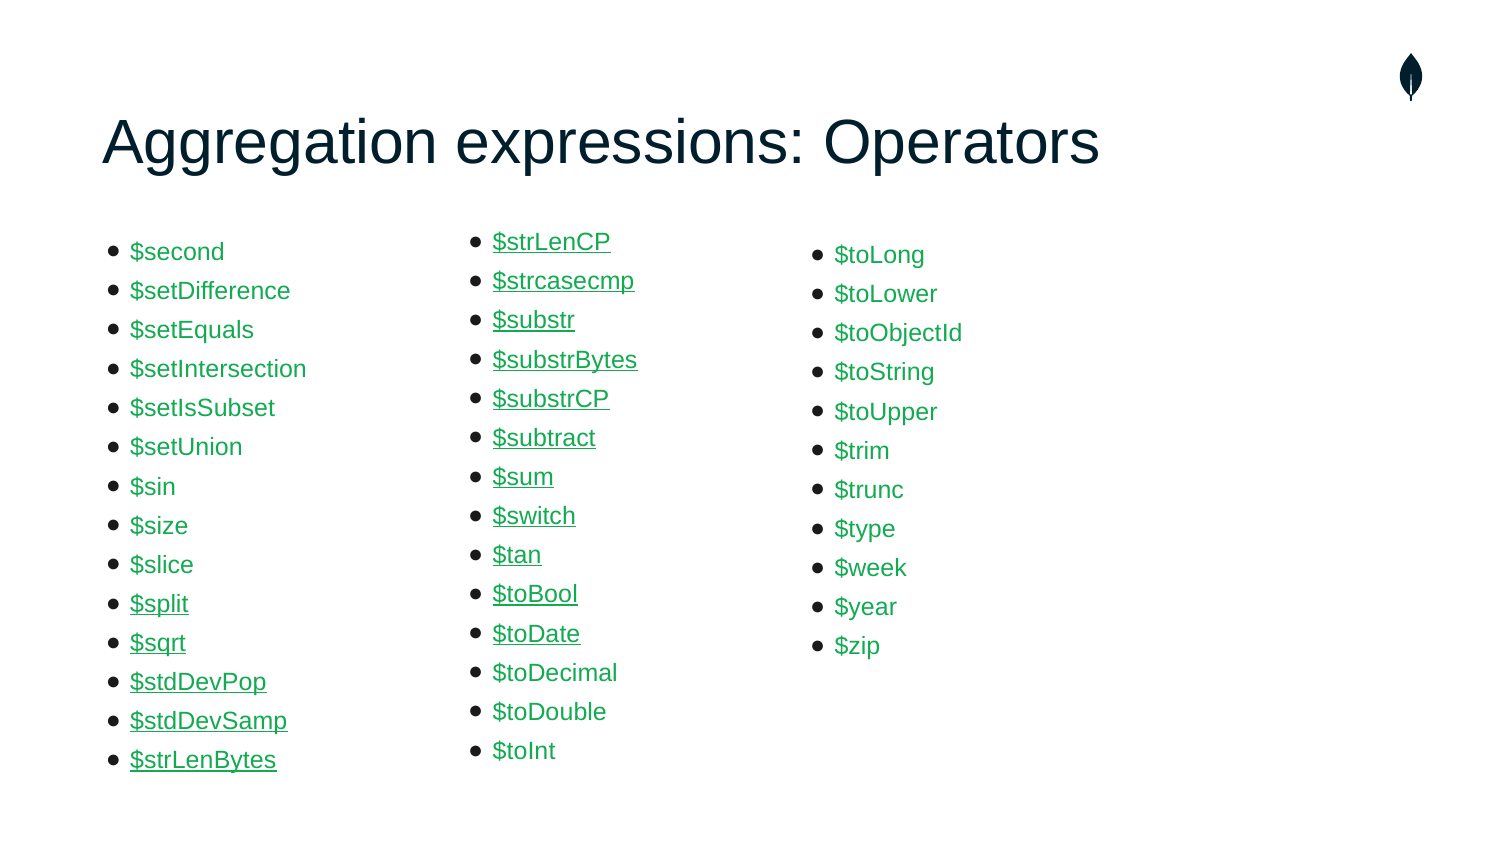

# Aggregation expressions: Operators

$strLenCP
$strcasecmp
$substr
$substrBytes
$substrCP
$subtract
$sum
$switch
$tan
$toBool
$toDate
$toDecimal
$toDouble
$toInt
$toLong
$toLower
$toObjectId
$toString
$toUpper
$trim
$trunc
$type
$week
$year
$zip
$second
$setDifference
$setEquals
$setIntersection
$setIsSubset
$setUnion
$sin
$size
$slice
$split
$sqrt
$stdDevPop
$stdDevSamp
$strLenBytes